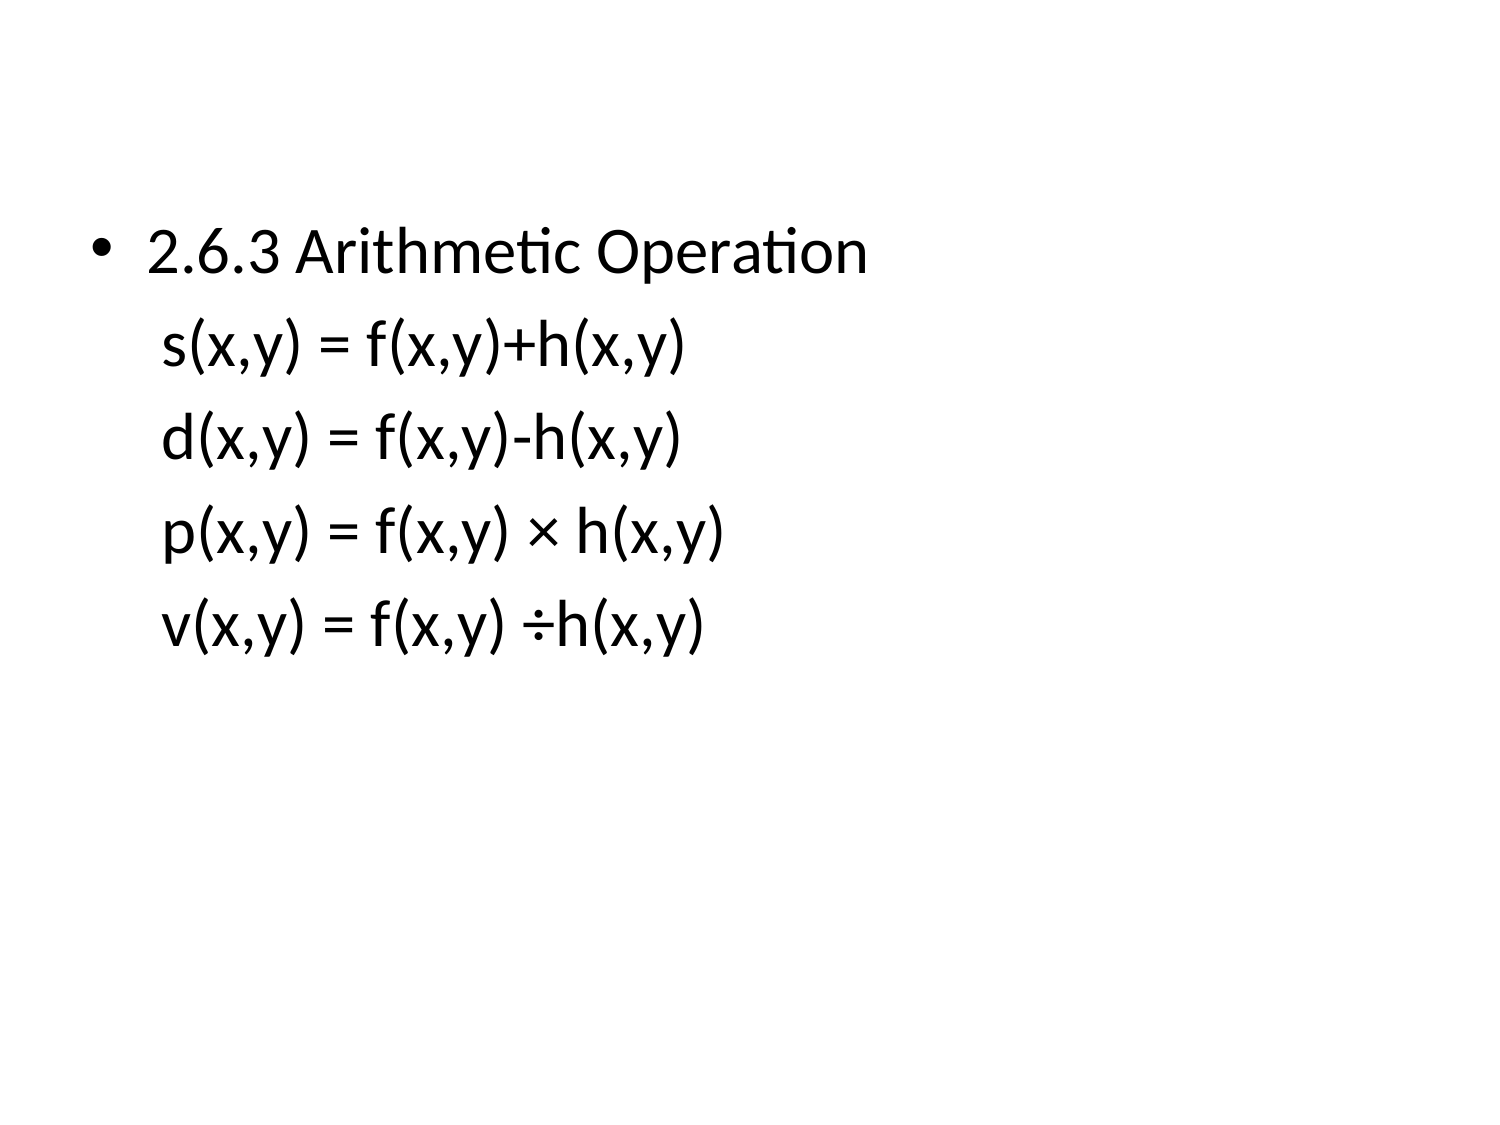

#
2.6.3 Arithmetic Operation
 	 s(x,y) = f(x,y)+h(x,y)
	 d(x,y) = f(x,y)-h(x,y)
	 p(x,y) = f(x,y) × h(x,y)
	 v(x,y) = f(x,y) ÷h(x,y)